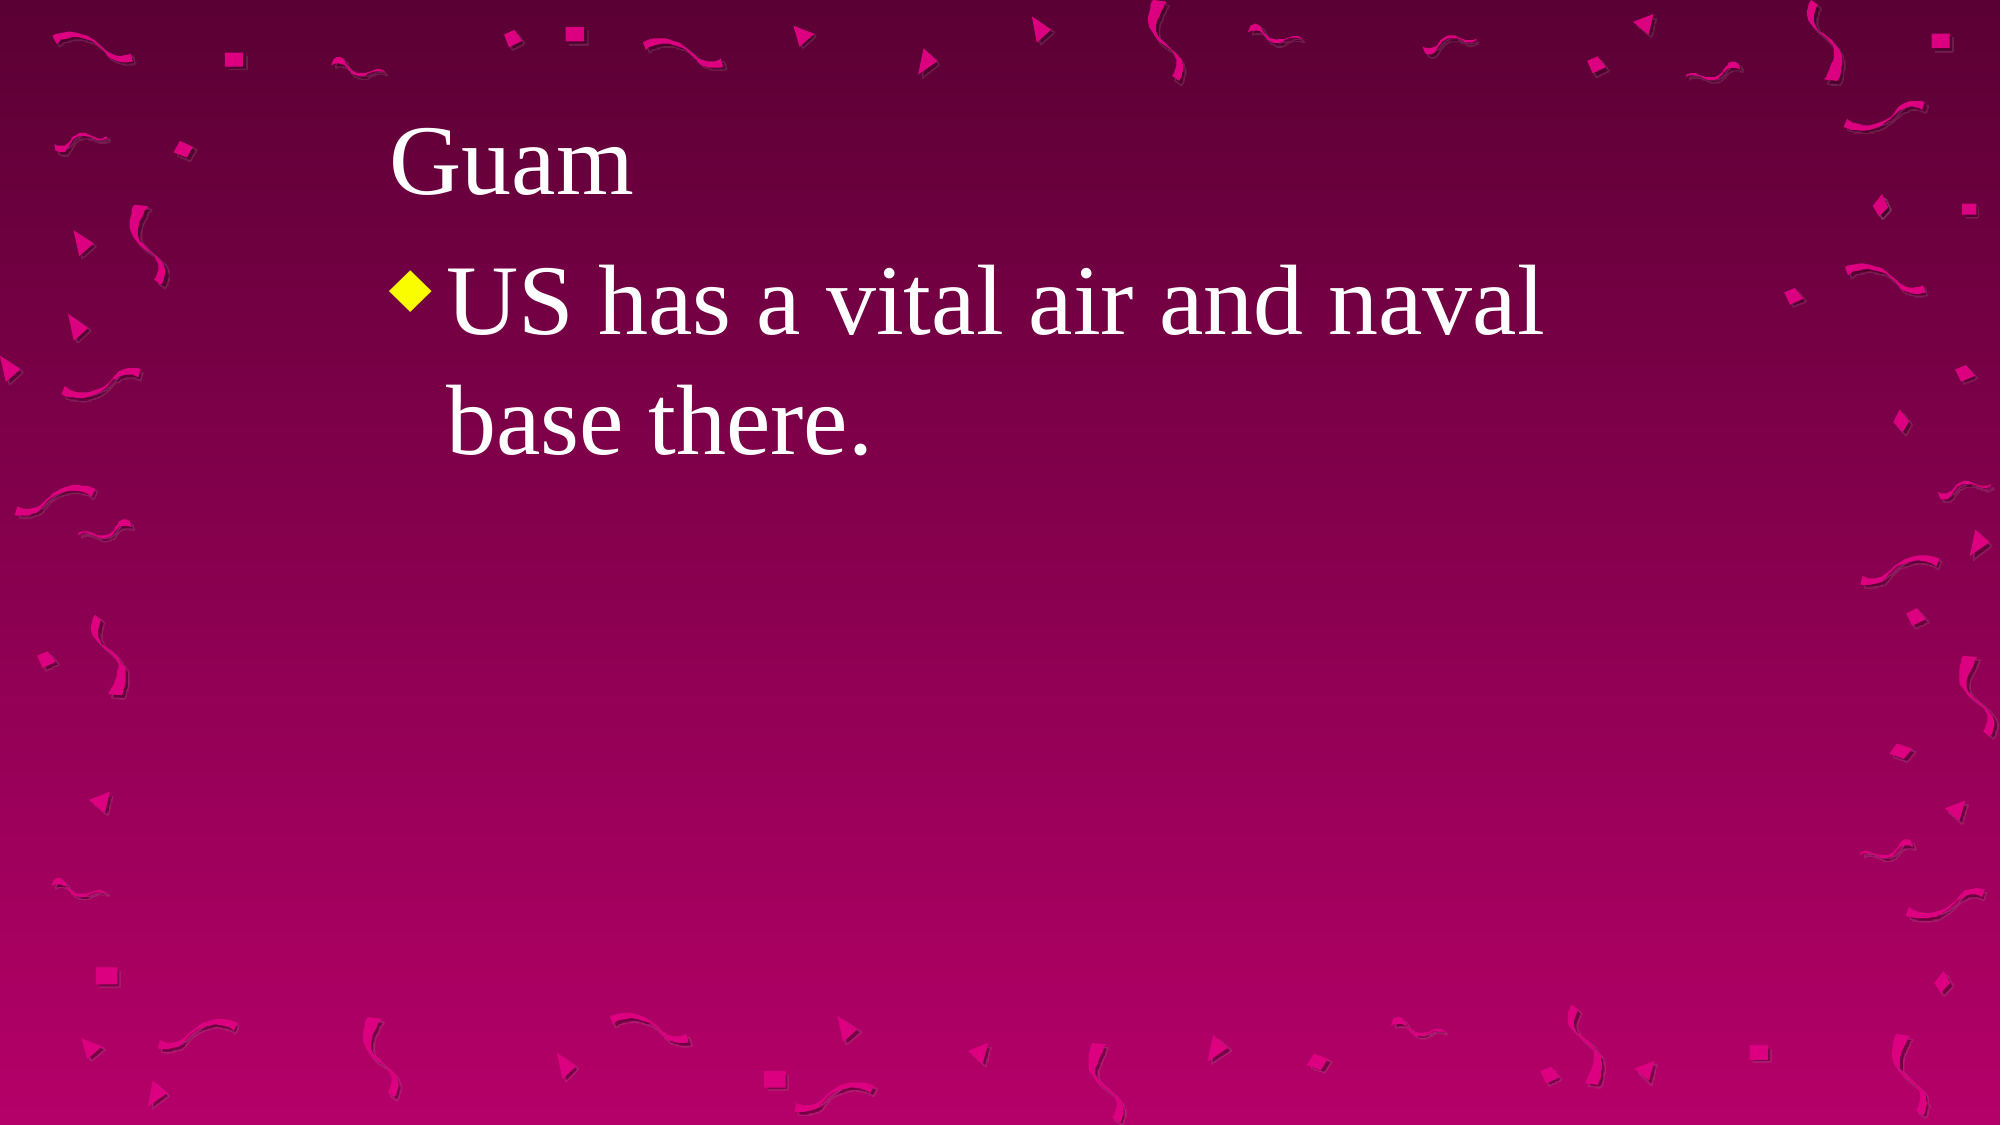

Guam
US has a vital air and naval base there.